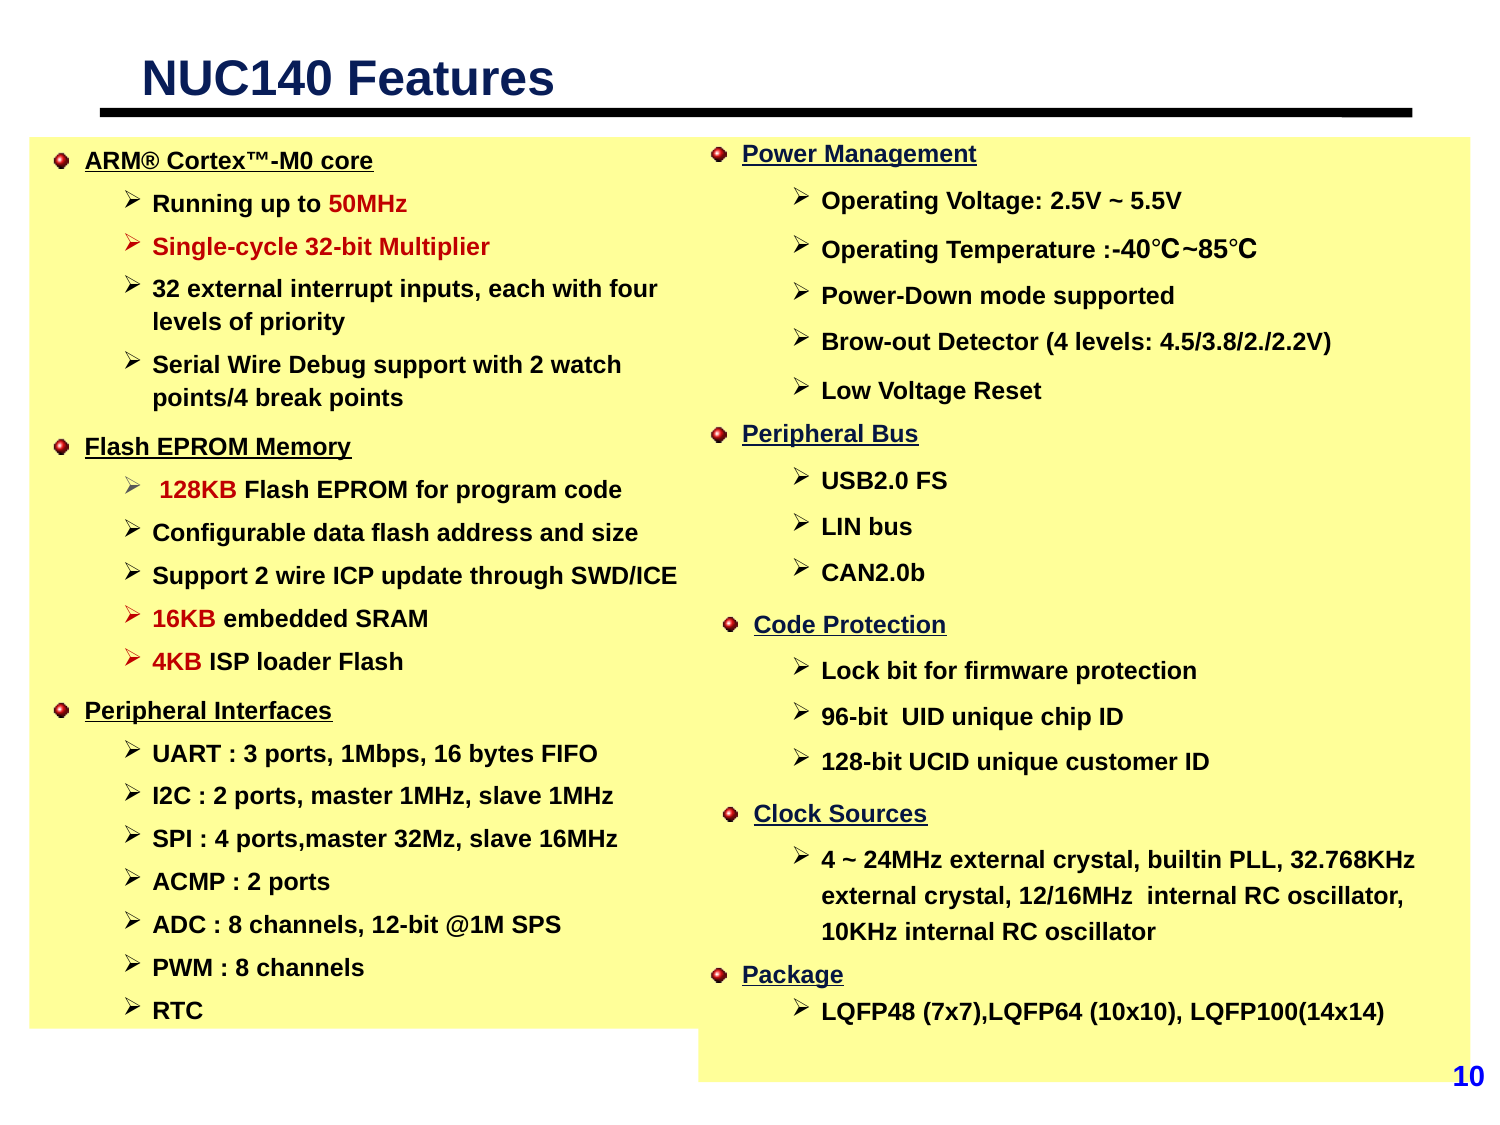

# NUC140 Features
ARM® Cortex™-M0 core
Running up to 50MHz
Single-cycle 32-bit Multiplier
32 external interrupt inputs, each with four levels of priority
Serial Wire Debug support with 2 watch points/4 break points
Flash EPROM Memory
 128KB Flash EPROM for program code
Configurable data flash address and size
Support 2 wire ICP update through SWD/ICE
16KB embedded SRAM
4KB ISP loader Flash
Peripheral Interfaces
UART : 3 ports, 1Mbps, 16 bytes FIFO
I2C : 2 ports, master 1MHz, slave 1MHz
SPI : 4 ports,master 32Mz, slave 16MHz
ACMP : 2 ports
ADC : 8 channels, 12-bit @1M SPS
PWM : 8 channels
RTC
Power Management
Operating Voltage: 2.5V ~ 5.5V
Operating Temperature :-40℃~85℃
Power-Down mode supported
Brow-out Detector (4 levels: 4.5/3.8/2./2.2V)
Low Voltage Reset
Peripheral Bus
USB2.0 FS
LIN bus
CAN2.0b
Code Protection
Lock bit for firmware protection
96-bit  UID unique chip ID
128-bit UCID unique customer ID
Clock Sources
4 ~ 24MHz external crystal, builtin PLL, 32.768KHz external crystal, 12/16MHz  internal RC oscillator, 10KHz internal RC oscillator
Package
LQFP48 (7x7),LQFP64 (10x10), LQFP100(14x14)

10